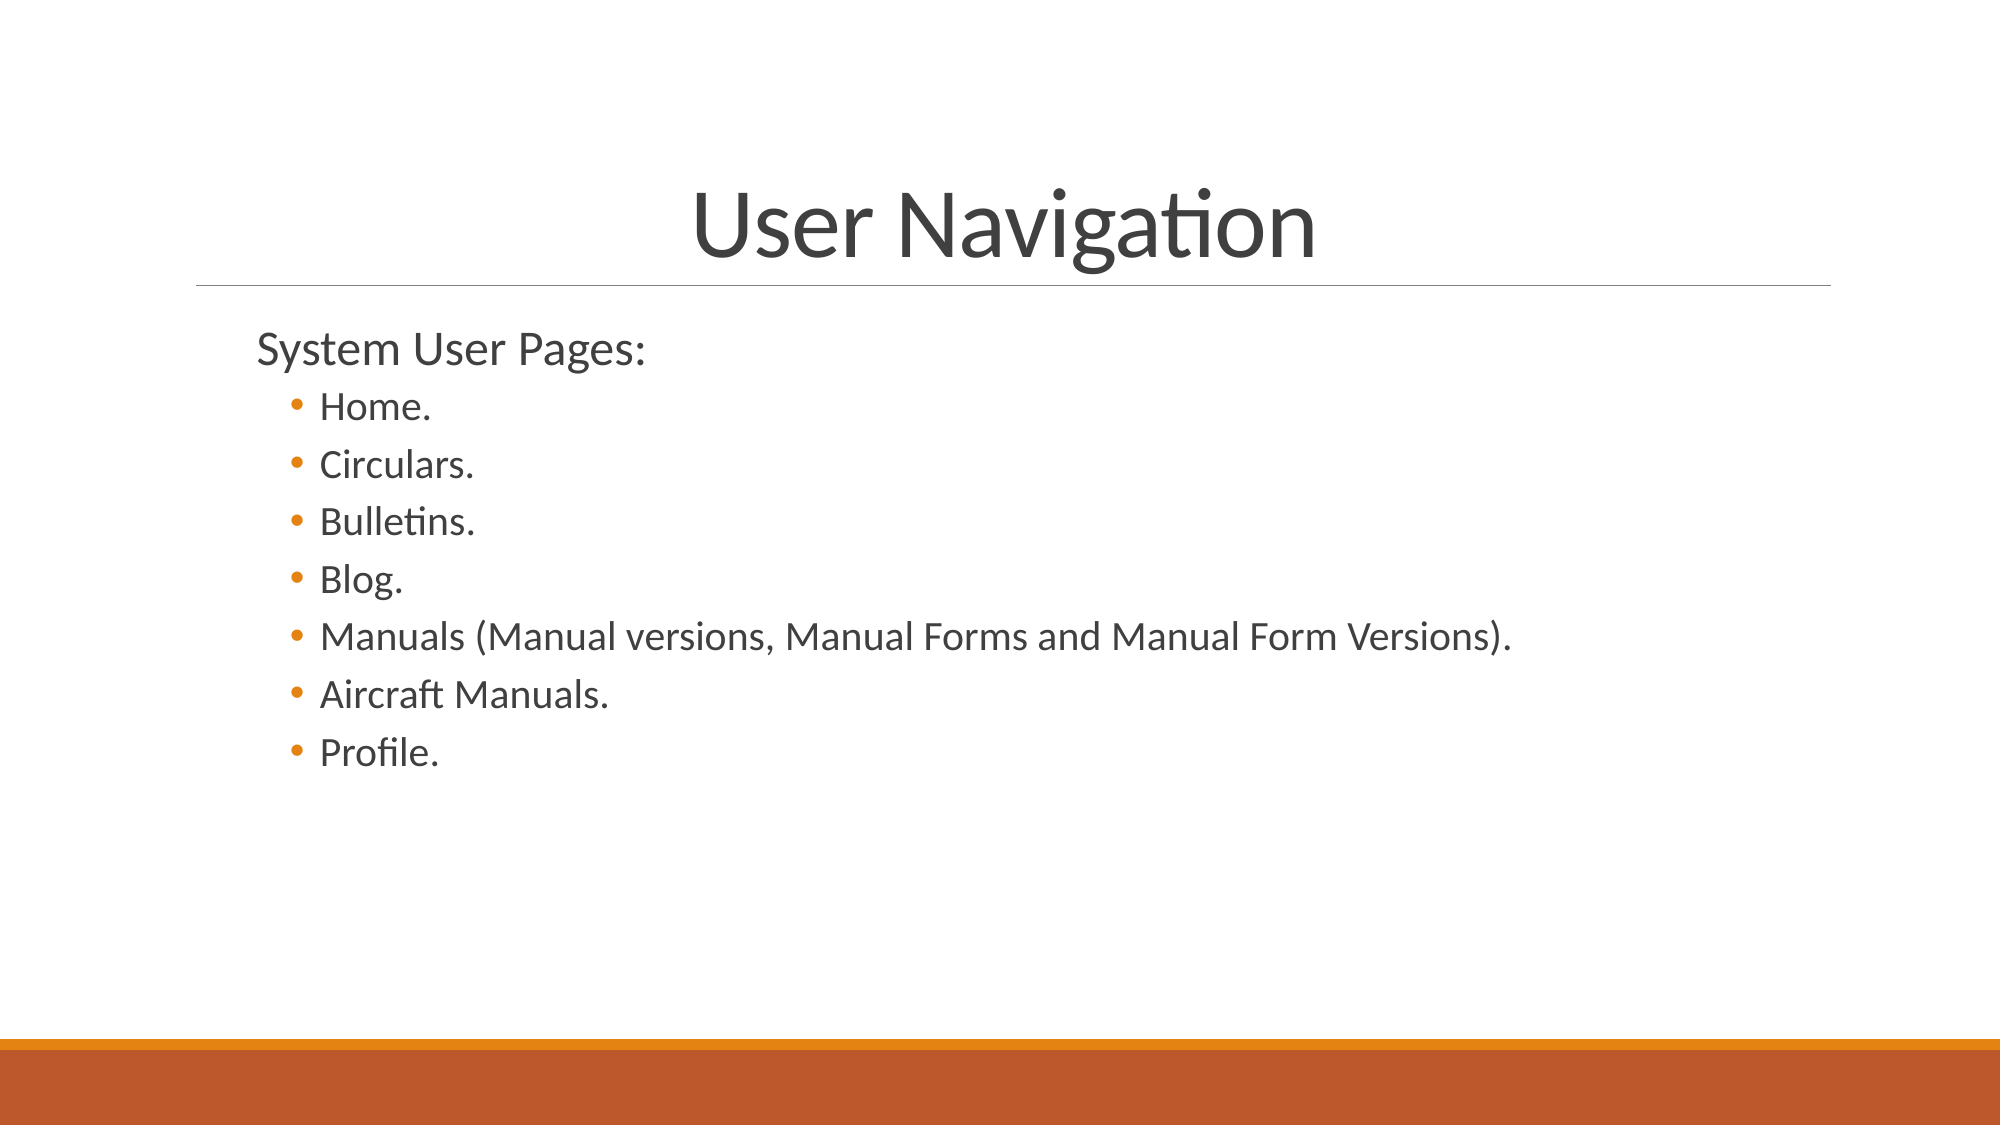

# User Navigation
System User Pages:
Home.
Circulars.
Bulletins.
Blog.
Manuals (Manual versions, Manual Forms and Manual Form Versions).
Aircraft Manuals.
Profile.